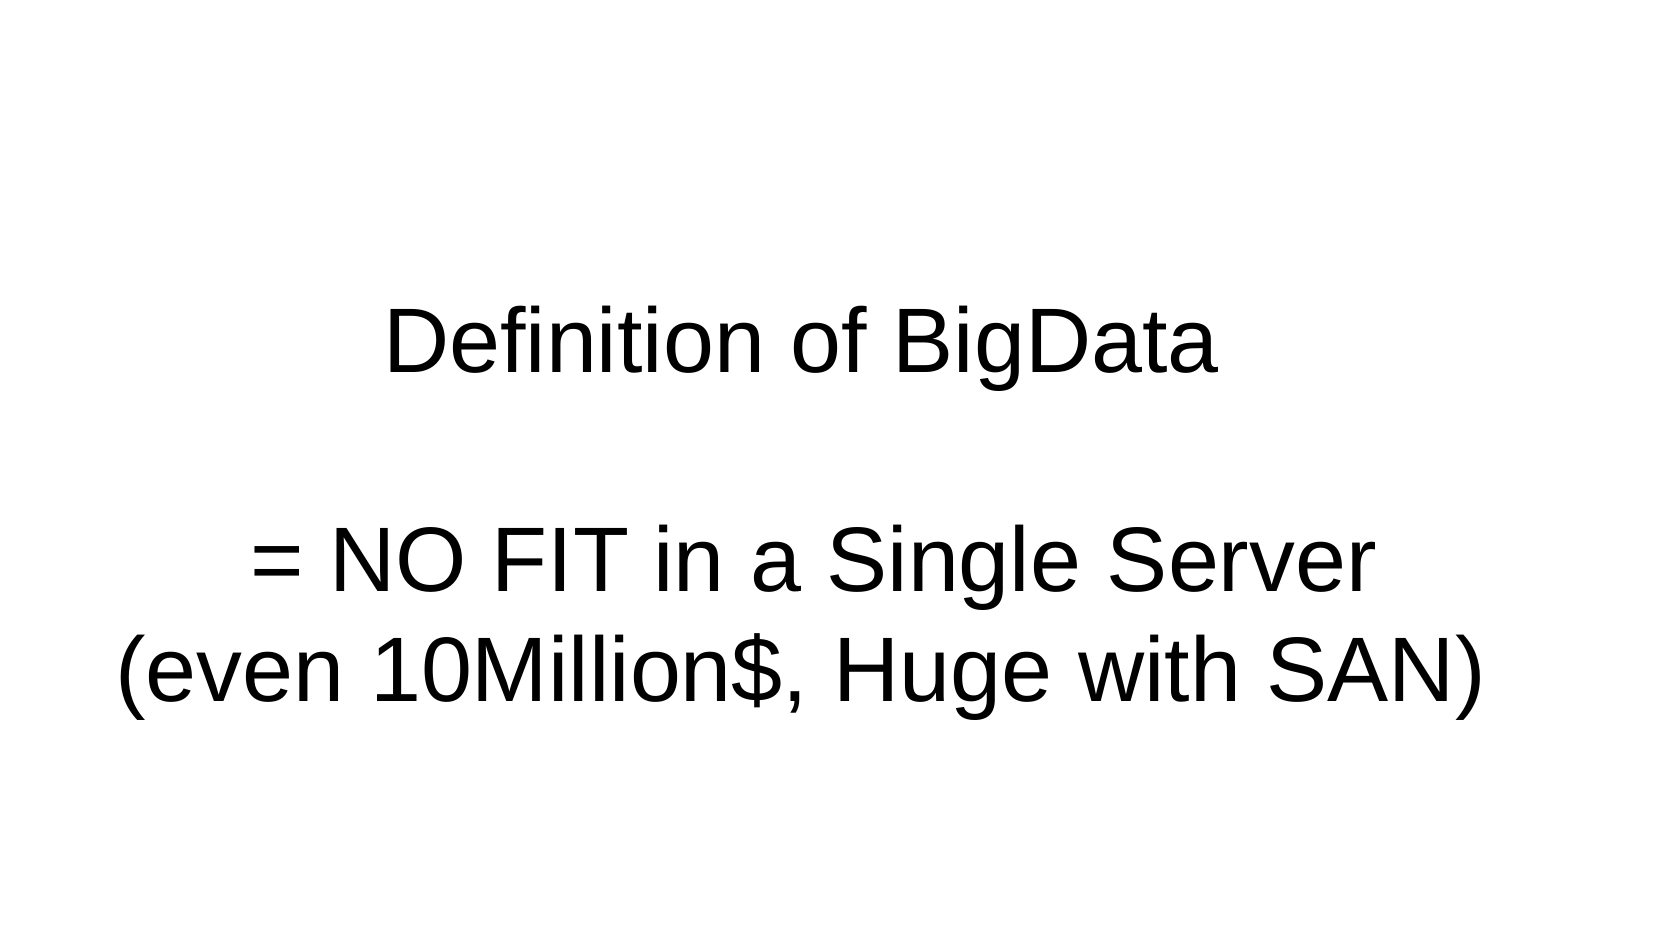

Definition of BigData
 = NO FIT in a Single Server
(even 10Million$, Huge with SAN)